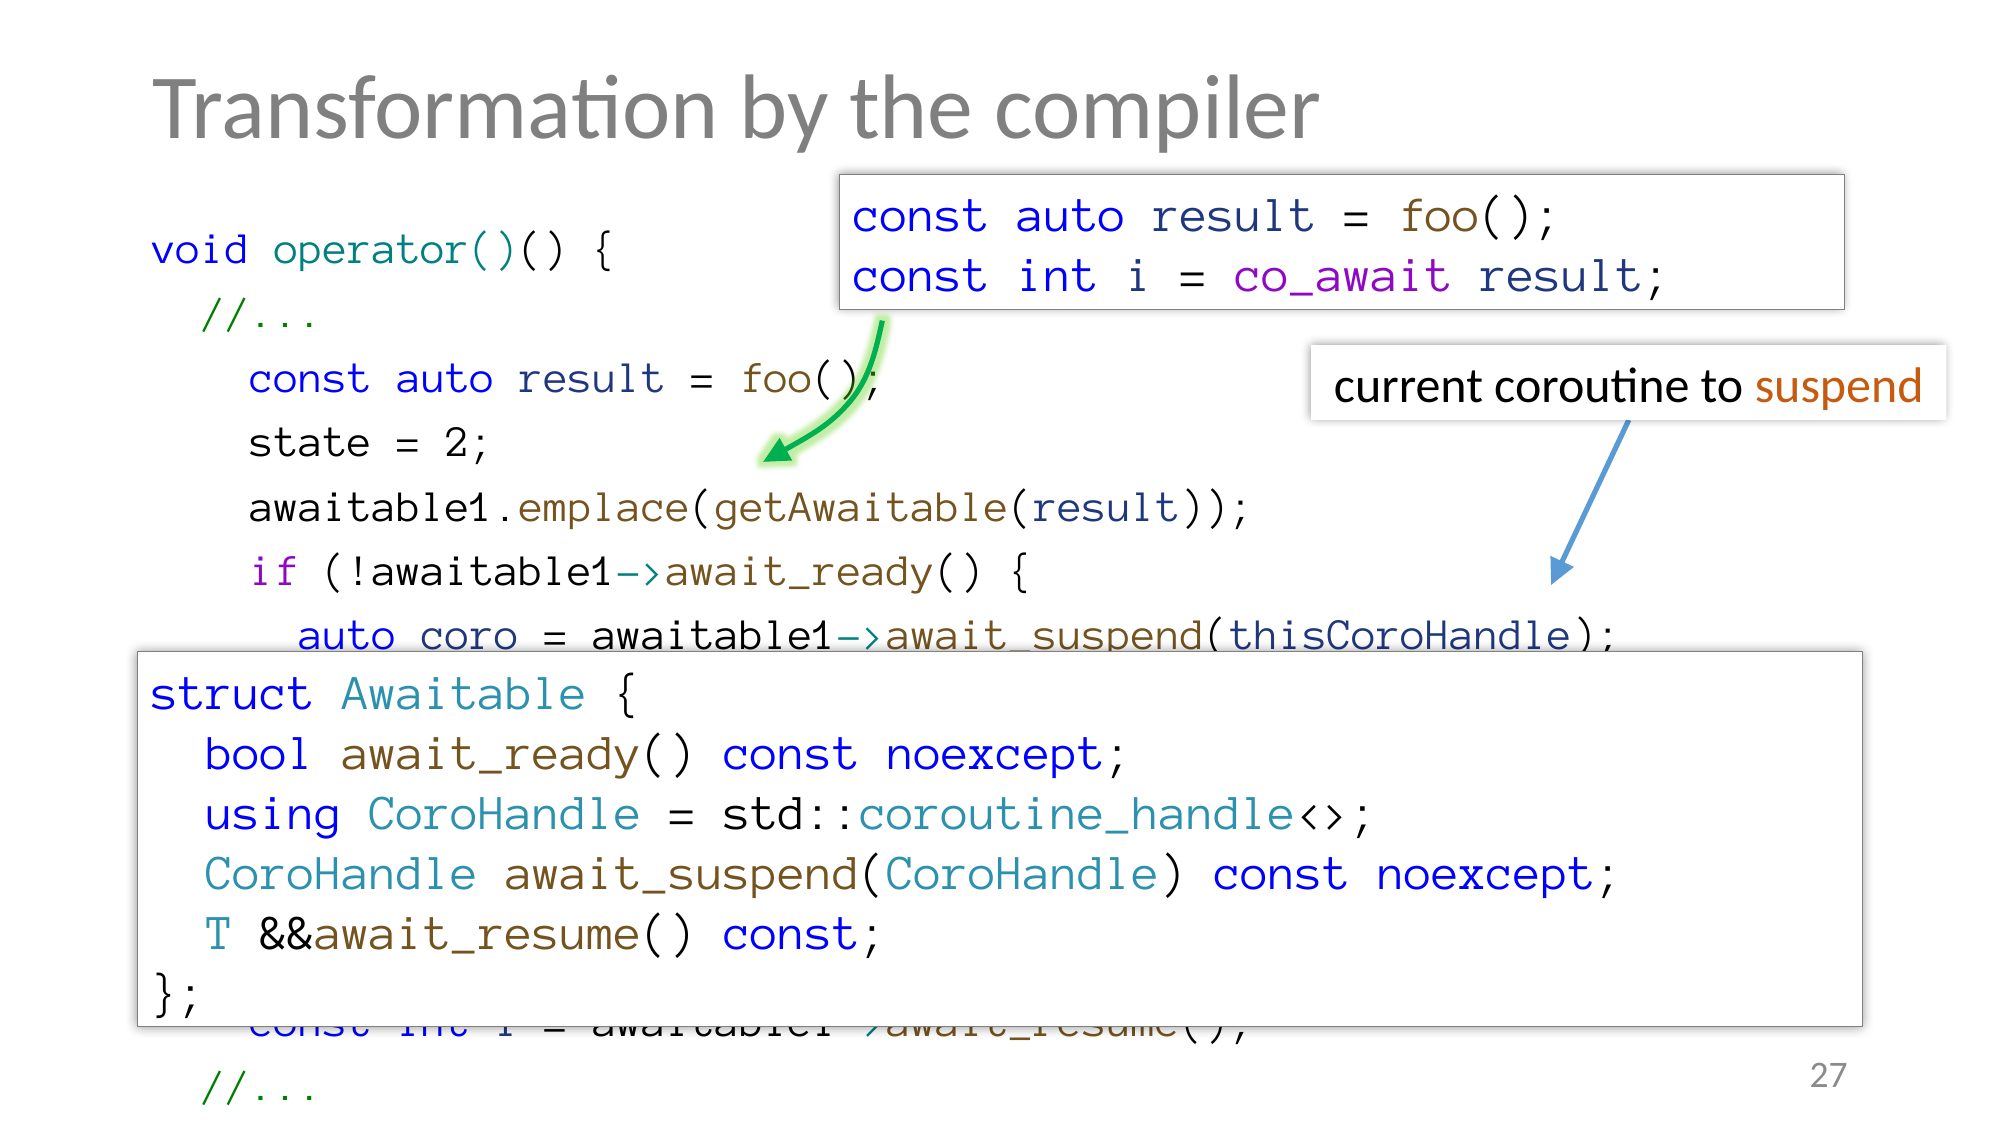

# Transformation by the compiler
const auto result = foo();
const int i = co_await result;
void operator()() {
  //...
    const auto result = foo();
    state = 2;
    awaitable1.emplace(getAwaitable(result));
    if (!awaitable1->await_ready() {
      auto coro = awaitable1->await_suspend(thisCoroHandle);
      // suspend
      coro();
      return;
    }
  resume2:
    const int i = awaitable1->await_resume();
  //...

current coroutine to suspend
struct Awaitable {
  bool await_ready() const noexcept;
  using CoroHandle = std::coroutine_handle<>;
  CoroHandle await_suspend(CoroHandle) const noexcept;
  T &&await_resume() const;
};
symmetric control transfer
returned coroutine is resumed
27